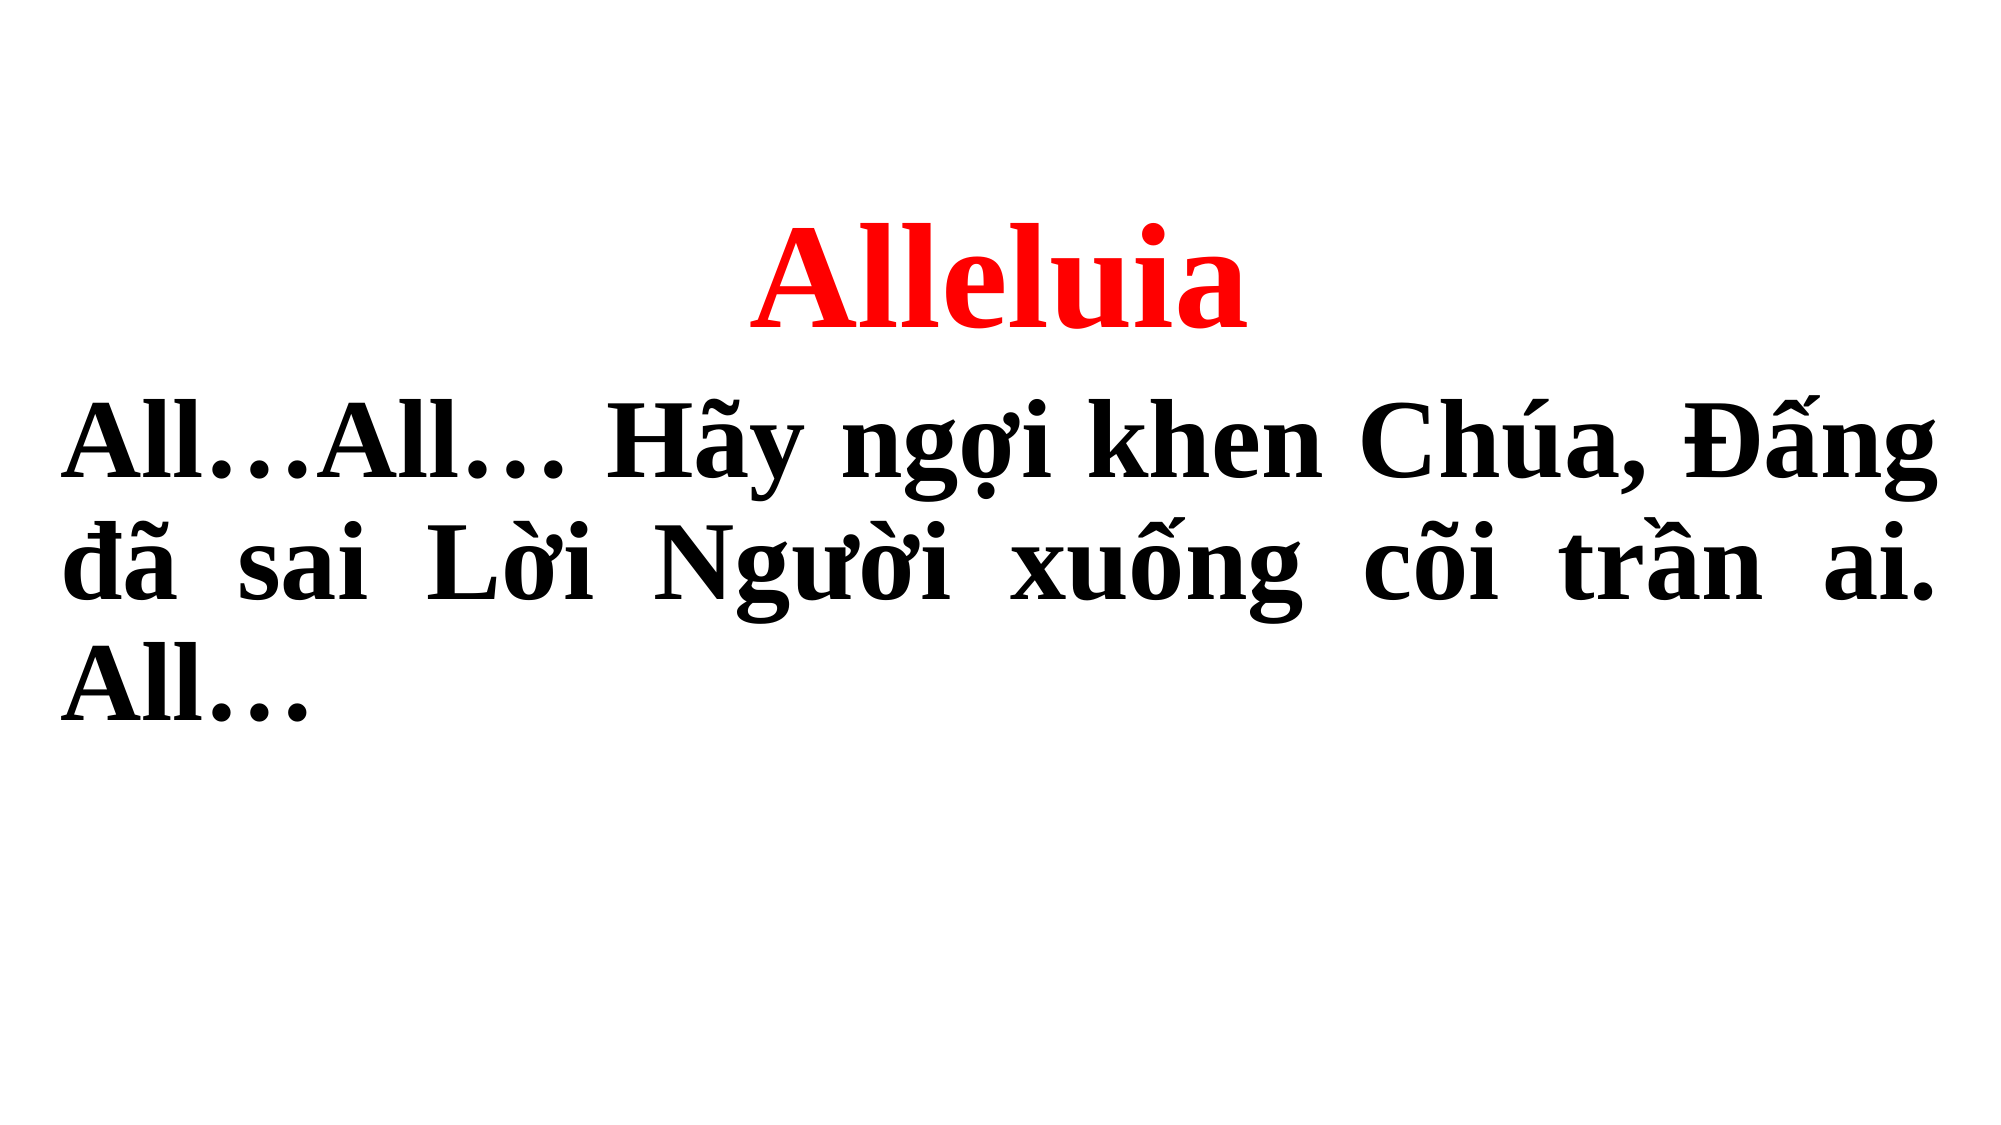

Alleluia
All…All… Hãy ngợi khen Chúa, Đấng đã sai Lời Người xuống cõi trần ai. All…